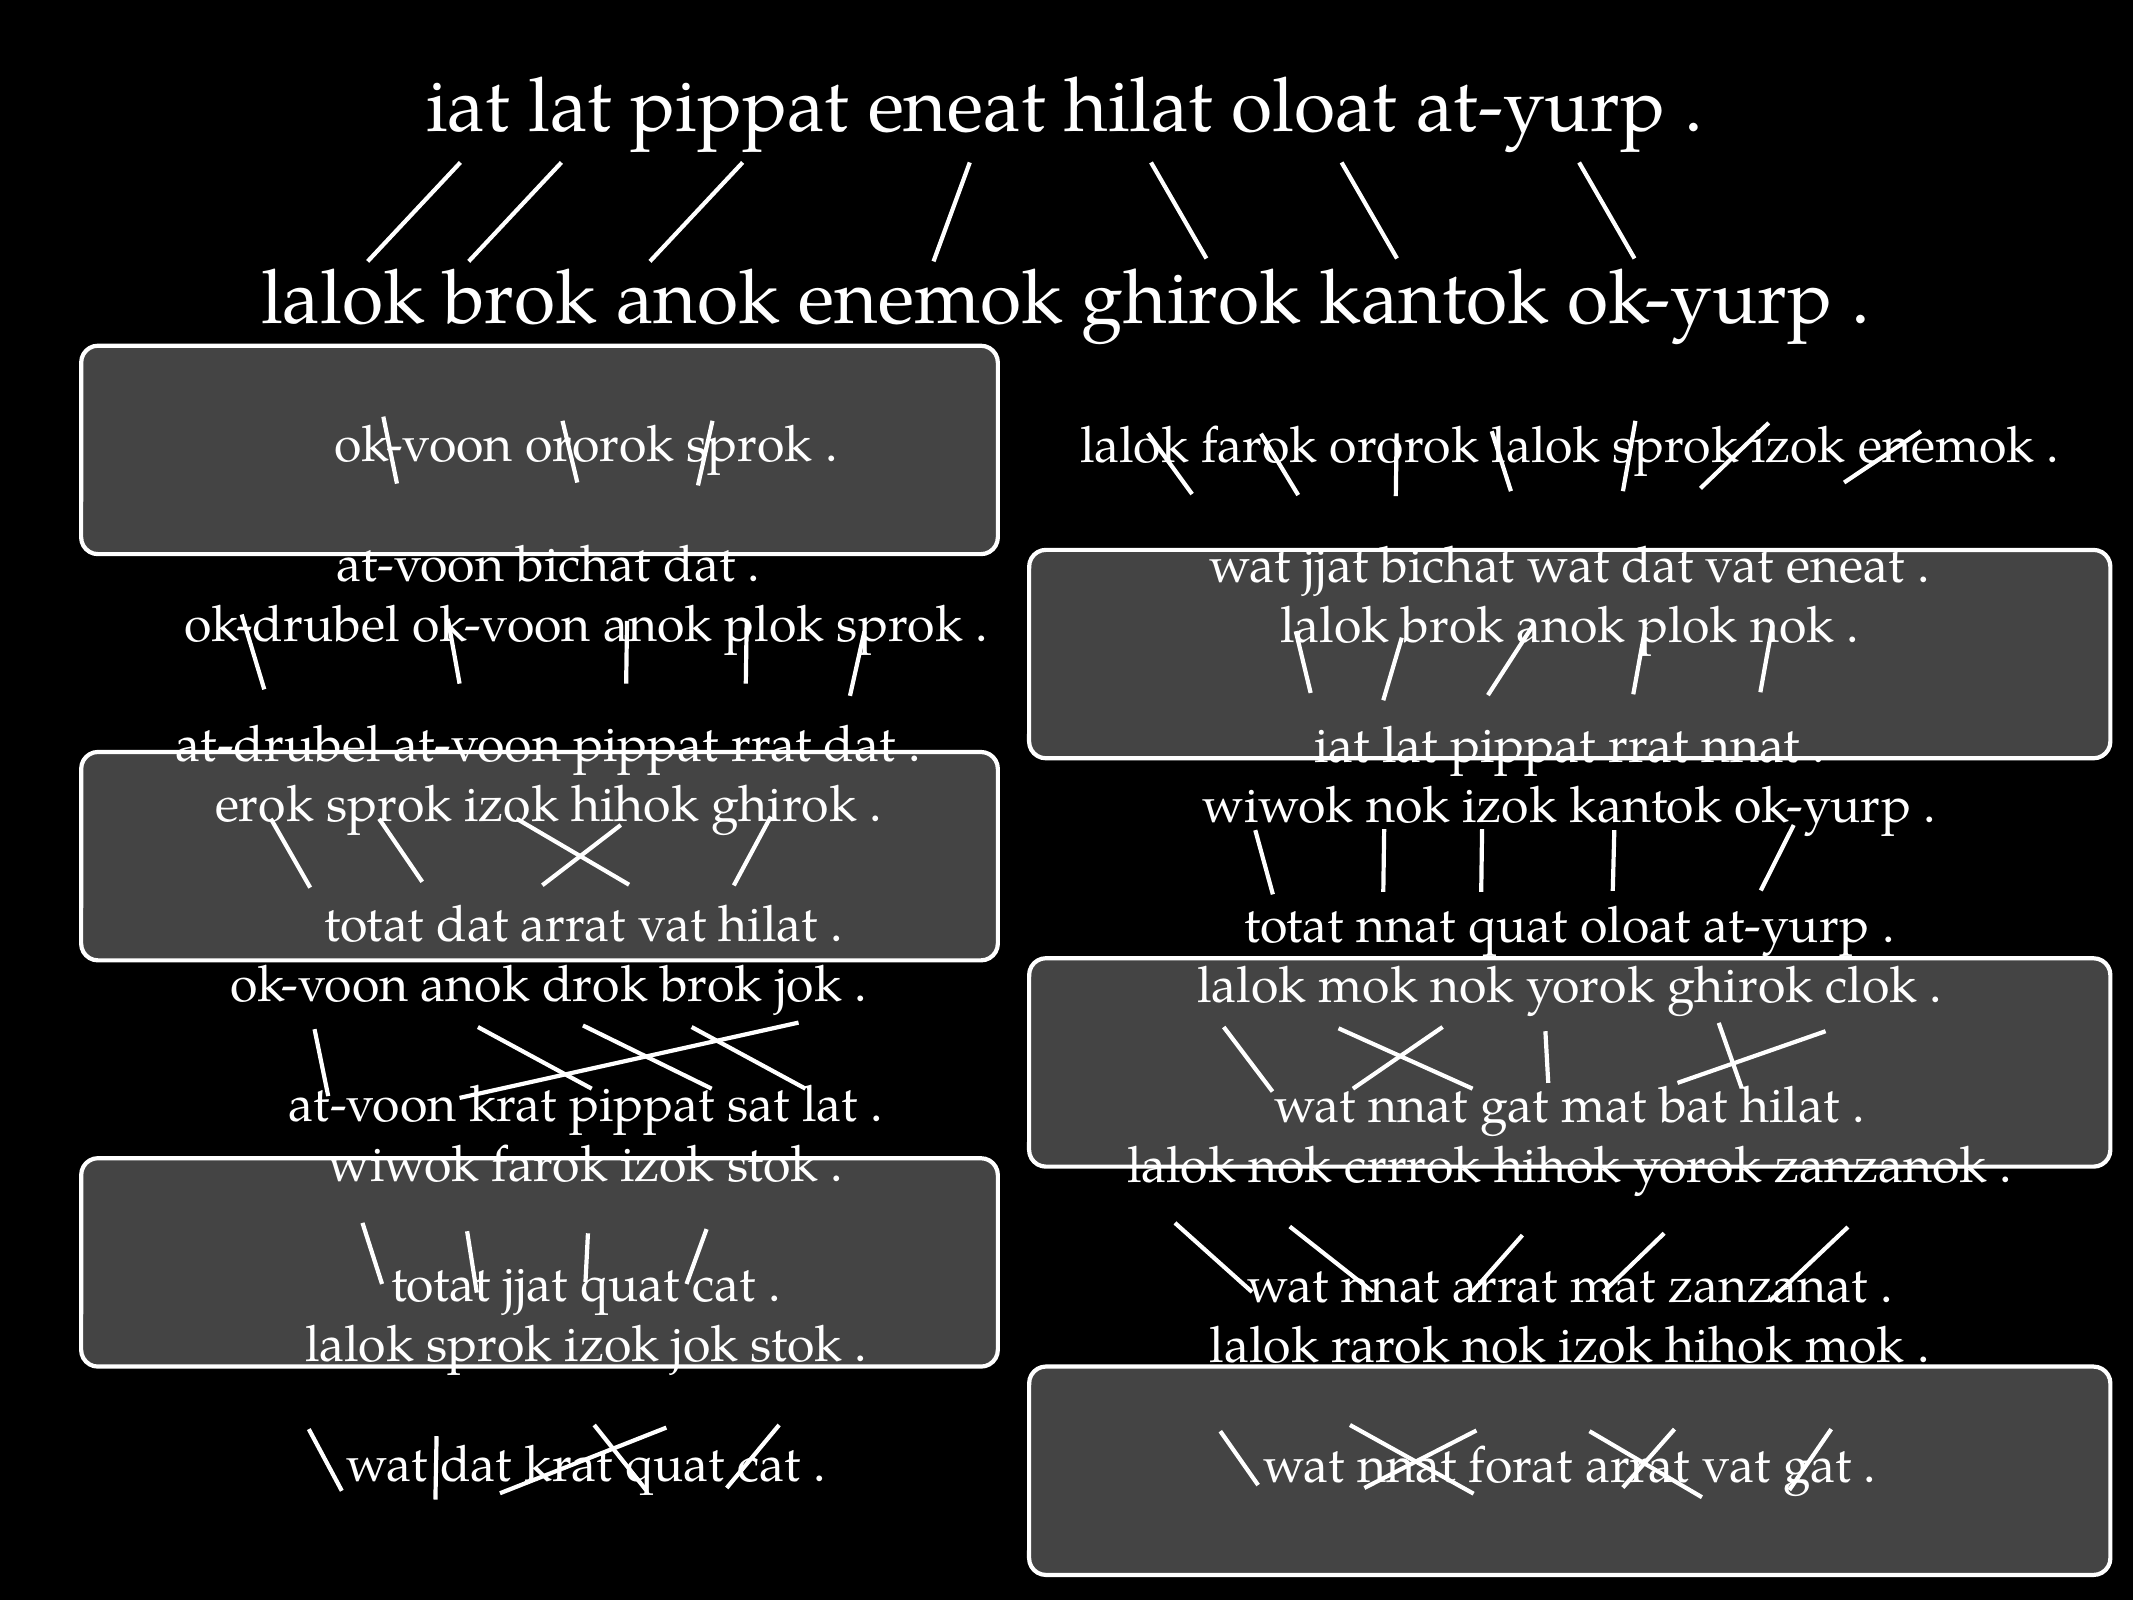

iat lat pippat eneat hilat oloat at-yurp .

lalok brok anok enemok ghirok kantok ok-yurp .

	ok-voon ororok sprok .

at-voon bichat dat .
	ok-drubel ok-voon anok plok sprok .

at-drubel at-voon pippat rrat dat .
erok sprok izok hihok ghirok .

	totat dat arrat vat hilat .
ok-voon anok drok brok jok .

	at-voon krat pippat sat lat .
	wiwok farok izok stok .

	totat jjat quat cat .
	lalok sprok izok jok stok .

	wat dat krat quat cat .
	lalok farok ororok lalok sprok izok enemok .

	wat jjat bichat wat dat vat eneat .
	lalok brok anok plok nok .

	iat lat pippat rrat nnat .
	wiwok nok izok kantok ok-yurp .

	totat nnat quat oloat at-yurp .
	lalok mok nok yorok ghirok clok .

	wat nnat gat mat bat hilat .
	lalok nok crrrok hihok yorok zanzanok .

	wat nnat arrat mat zanzanat .
	lalok rarok nok izok hihok mok .

	wat nnat forat arrat vat gat .